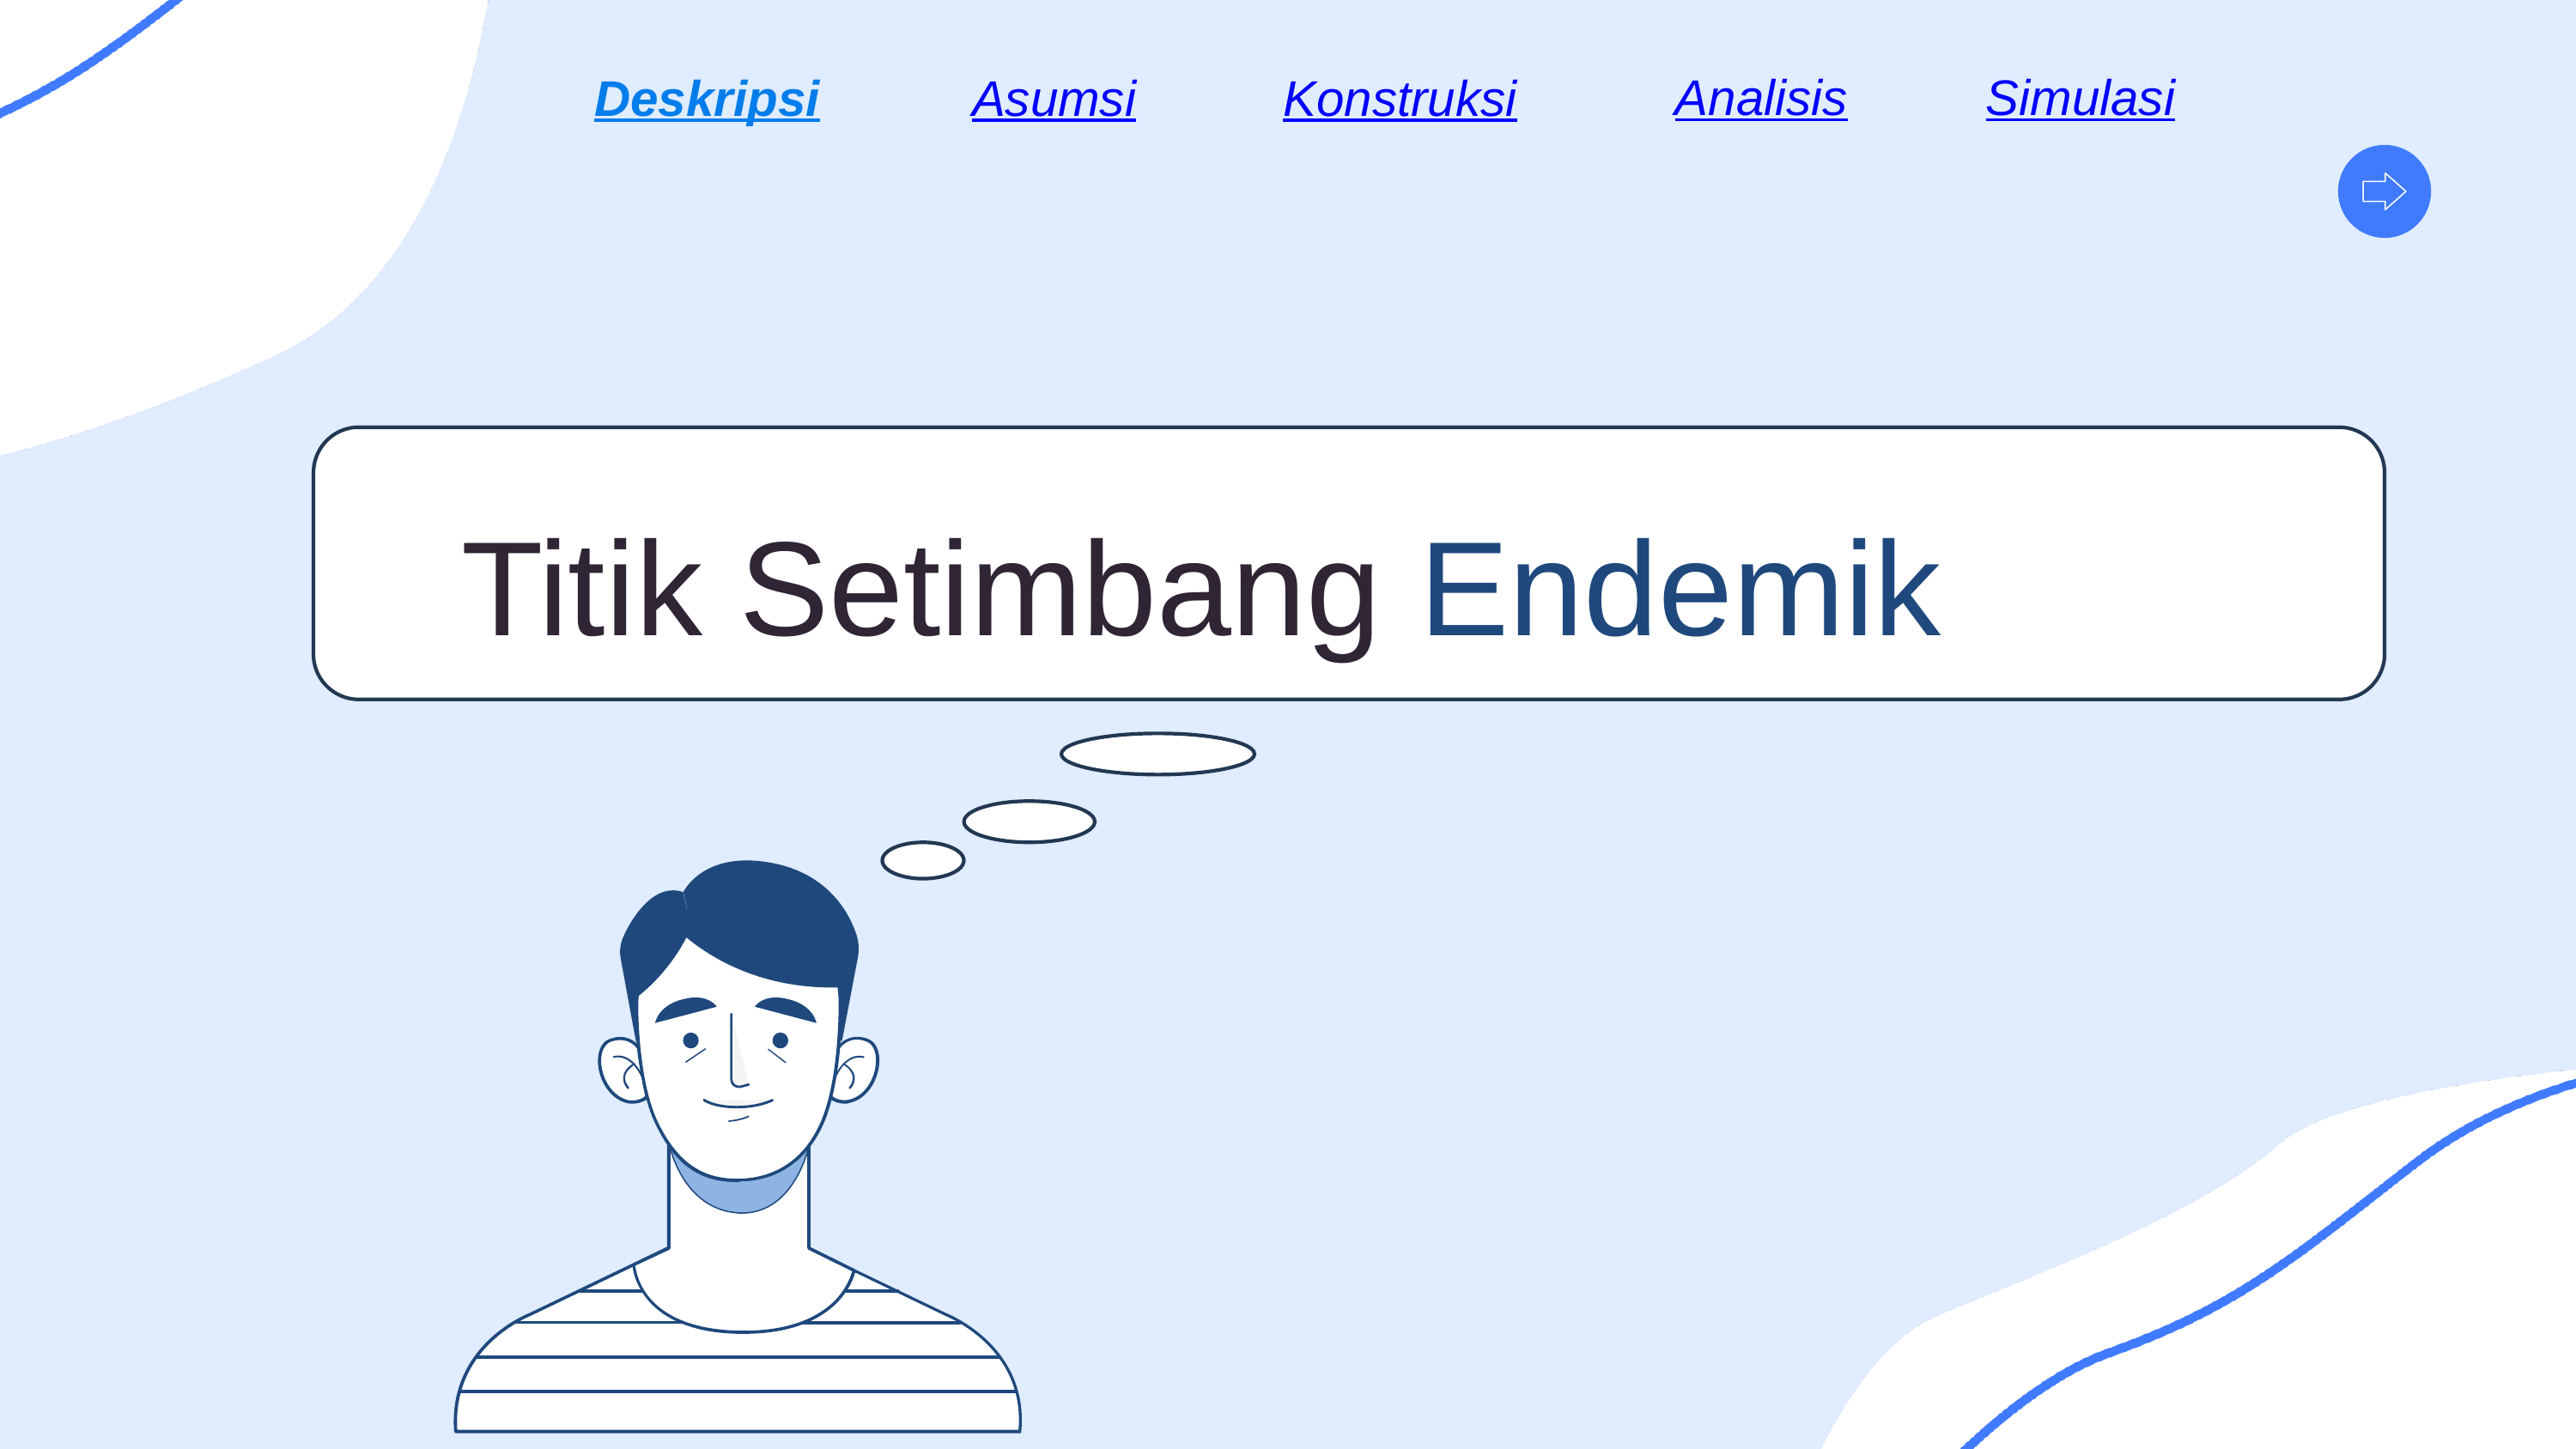

Simulasi
Analisis
Asumsi
Konstruksi
Deskripsi

Titik Setimbang Endemik